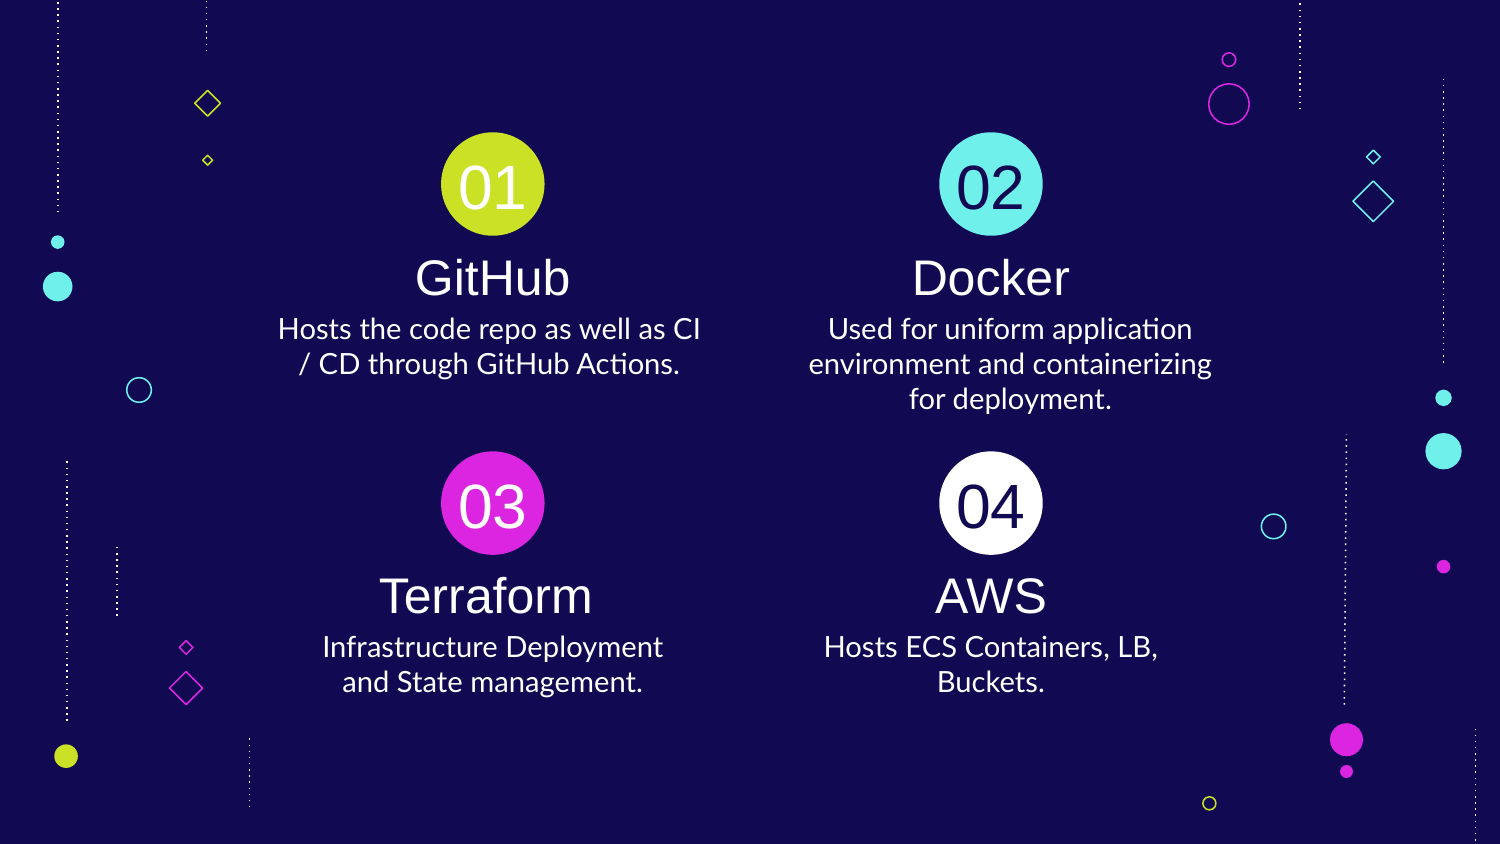

02
01

GitHub
Docker
Hosts the code repo as well as CI / CD through GitHub Actions.
Used for uniform application environment and containerizing for deployment.

03
04

AWS
Terraform
Infrastructure Deployment and State management.
Hosts ECS Containers, LB, Buckets.